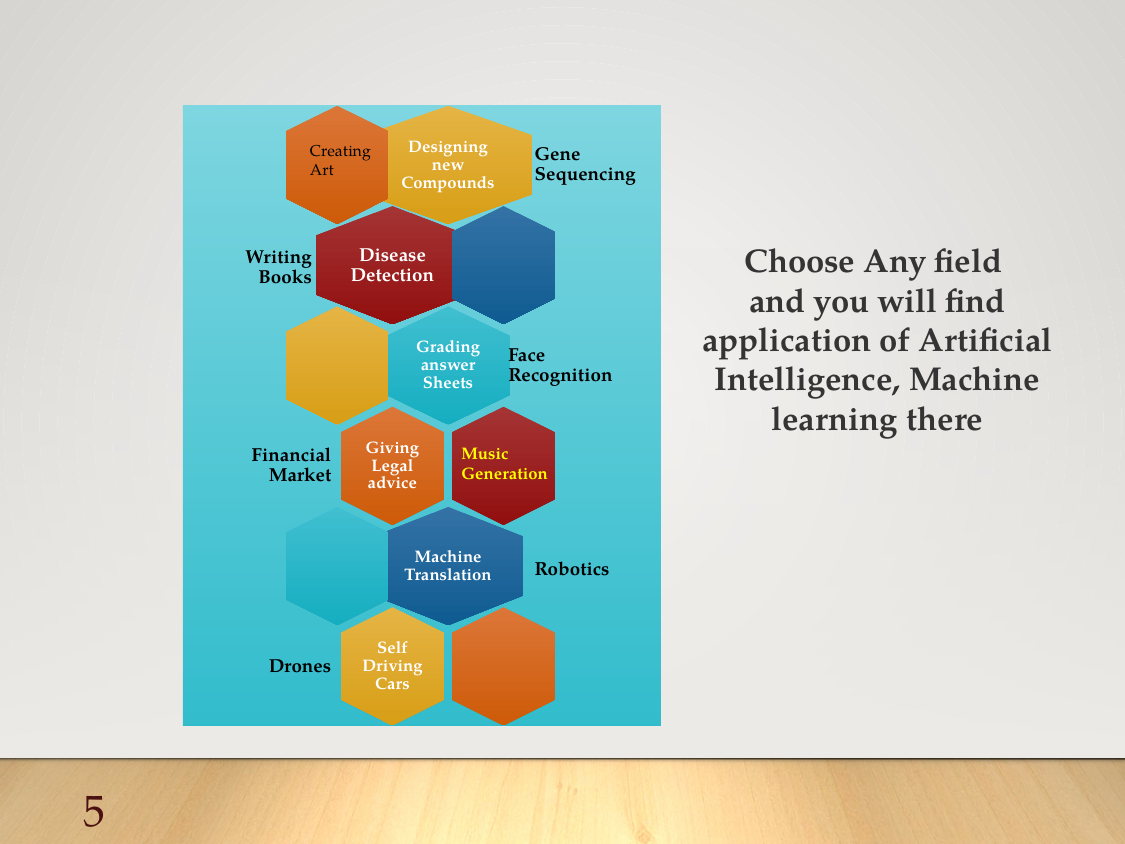

Designing new Compounds
Gene Sequencing

Disease Detection
Writing Books

Grading answer Sheets
Face Recognition

Giving Legal advice
Financial Market

Machine Translation
Robotics

Self Driving Cars
Drones

Creating Art
Choose Any field
and you will find application of Artificial Intelligence, Machine learning there
Music Generation
5